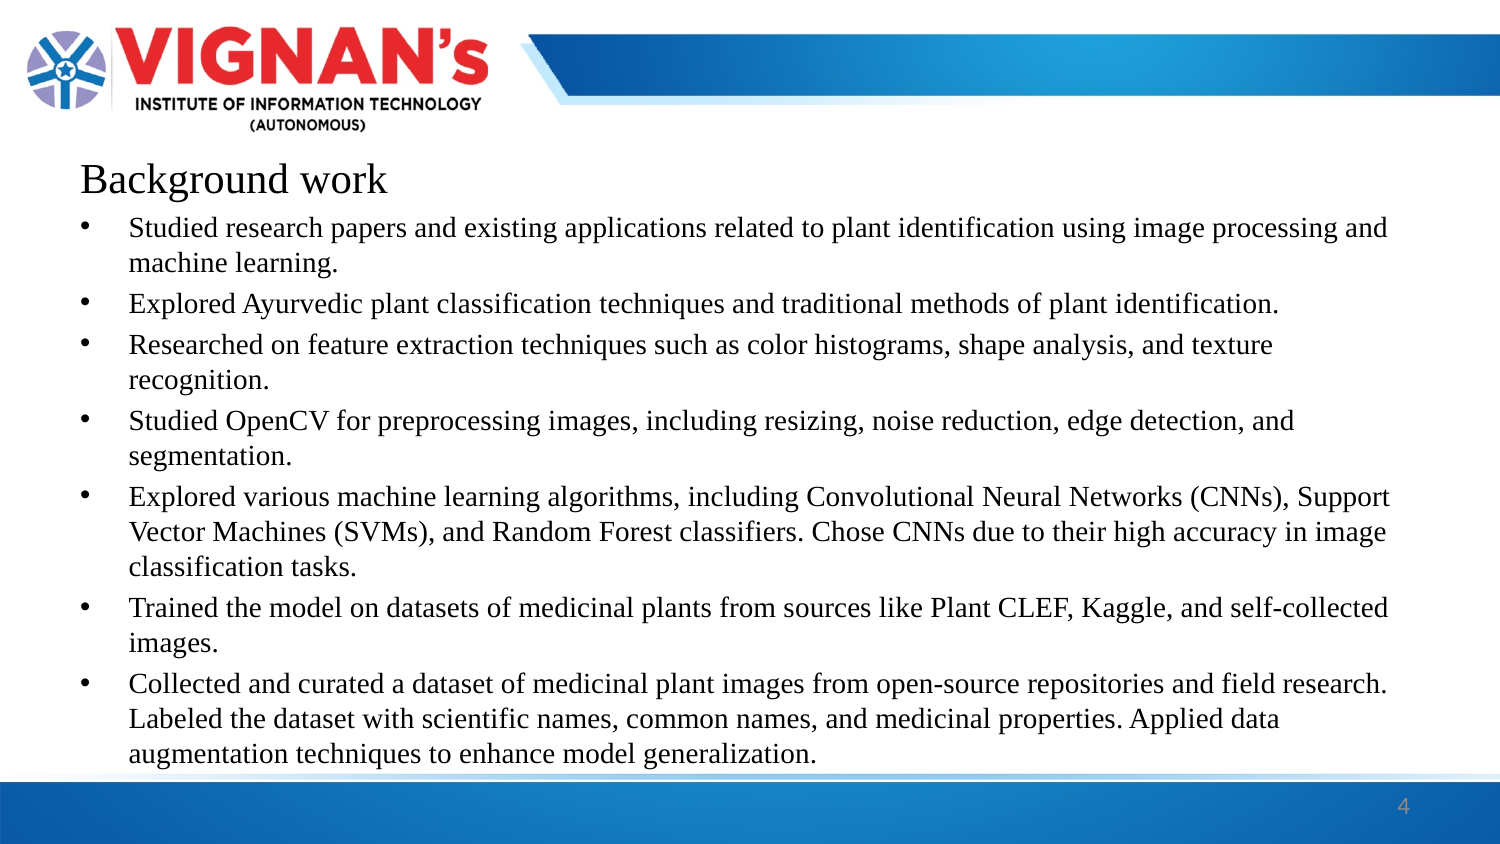

Background work
Studied research papers and existing applications related to plant identification using image processing and machine learning.
Explored Ayurvedic plant classification techniques and traditional methods of plant identification.
Researched on feature extraction techniques such as color histograms, shape analysis, and texture recognition.
Studied OpenCV for preprocessing images, including resizing, noise reduction, edge detection, and segmentation.
Explored various machine learning algorithms, including Convolutional Neural Networks (CNNs), Support Vector Machines (SVMs), and Random Forest classifiers. Chose CNNs due to their high accuracy in image classification tasks.
Trained the model on datasets of medicinal plants from sources like Plant CLEF, Kaggle, and self-collected images.
Collected and curated a dataset of medicinal plant images from open-source repositories and field research. Labeled the dataset with scientific names, common names, and medicinal properties. Applied data augmentation techniques to enhance model generalization.
4